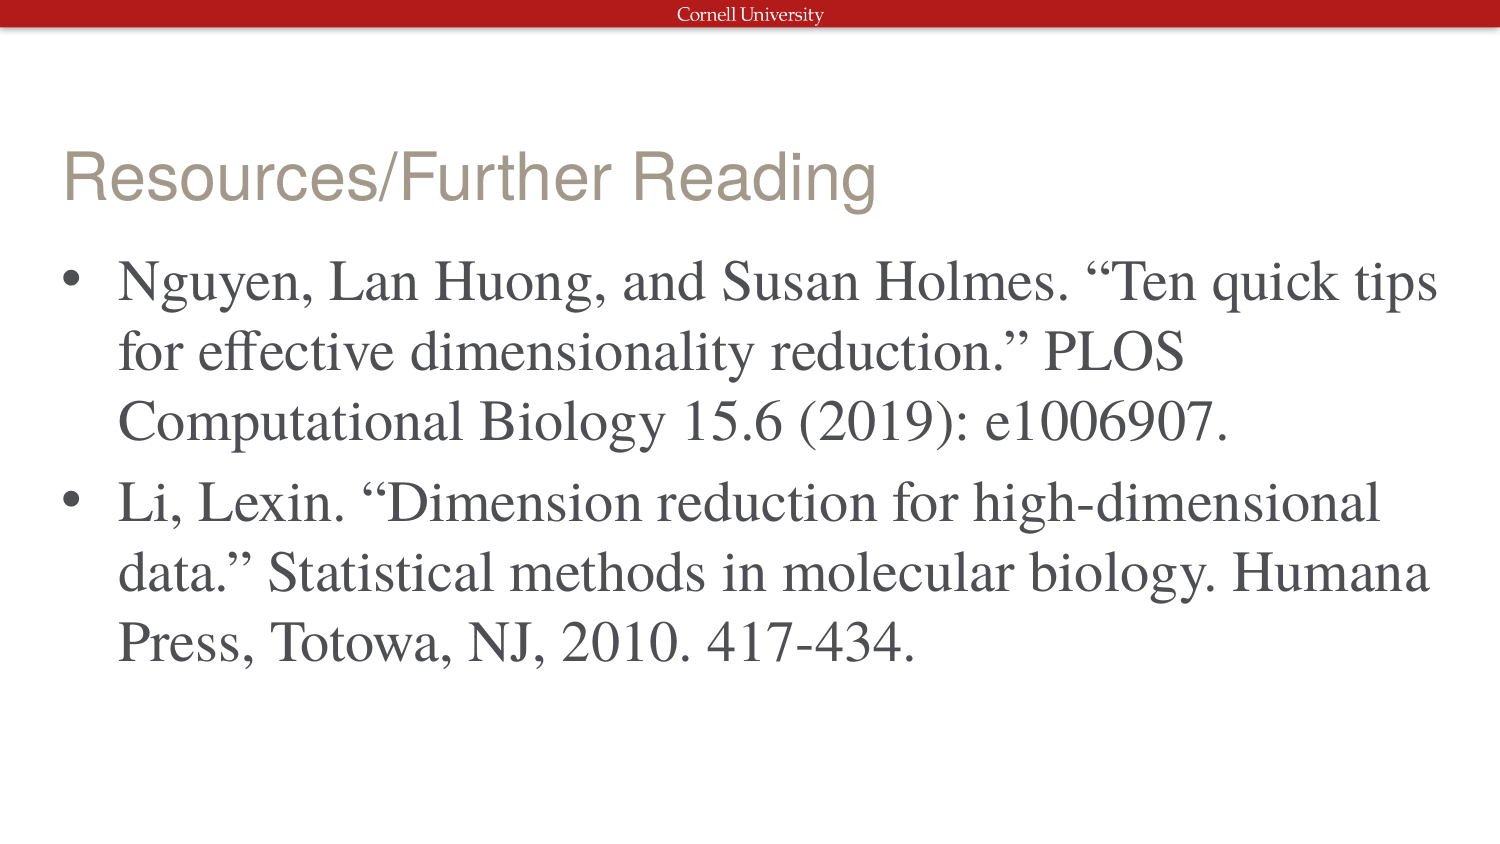

# Resources/Further Reading
Nguyen, Lan Huong, and Susan Holmes. “Ten quick tips for effective dimensionality reduction.” PLOS Computational Biology 15.6 (2019): e1006907.
Li, Lexin. “Dimension reduction for high-dimensional data.” Statistical methods in molecular biology. Humana Press, Totowa, NJ, 2010. 417-434.